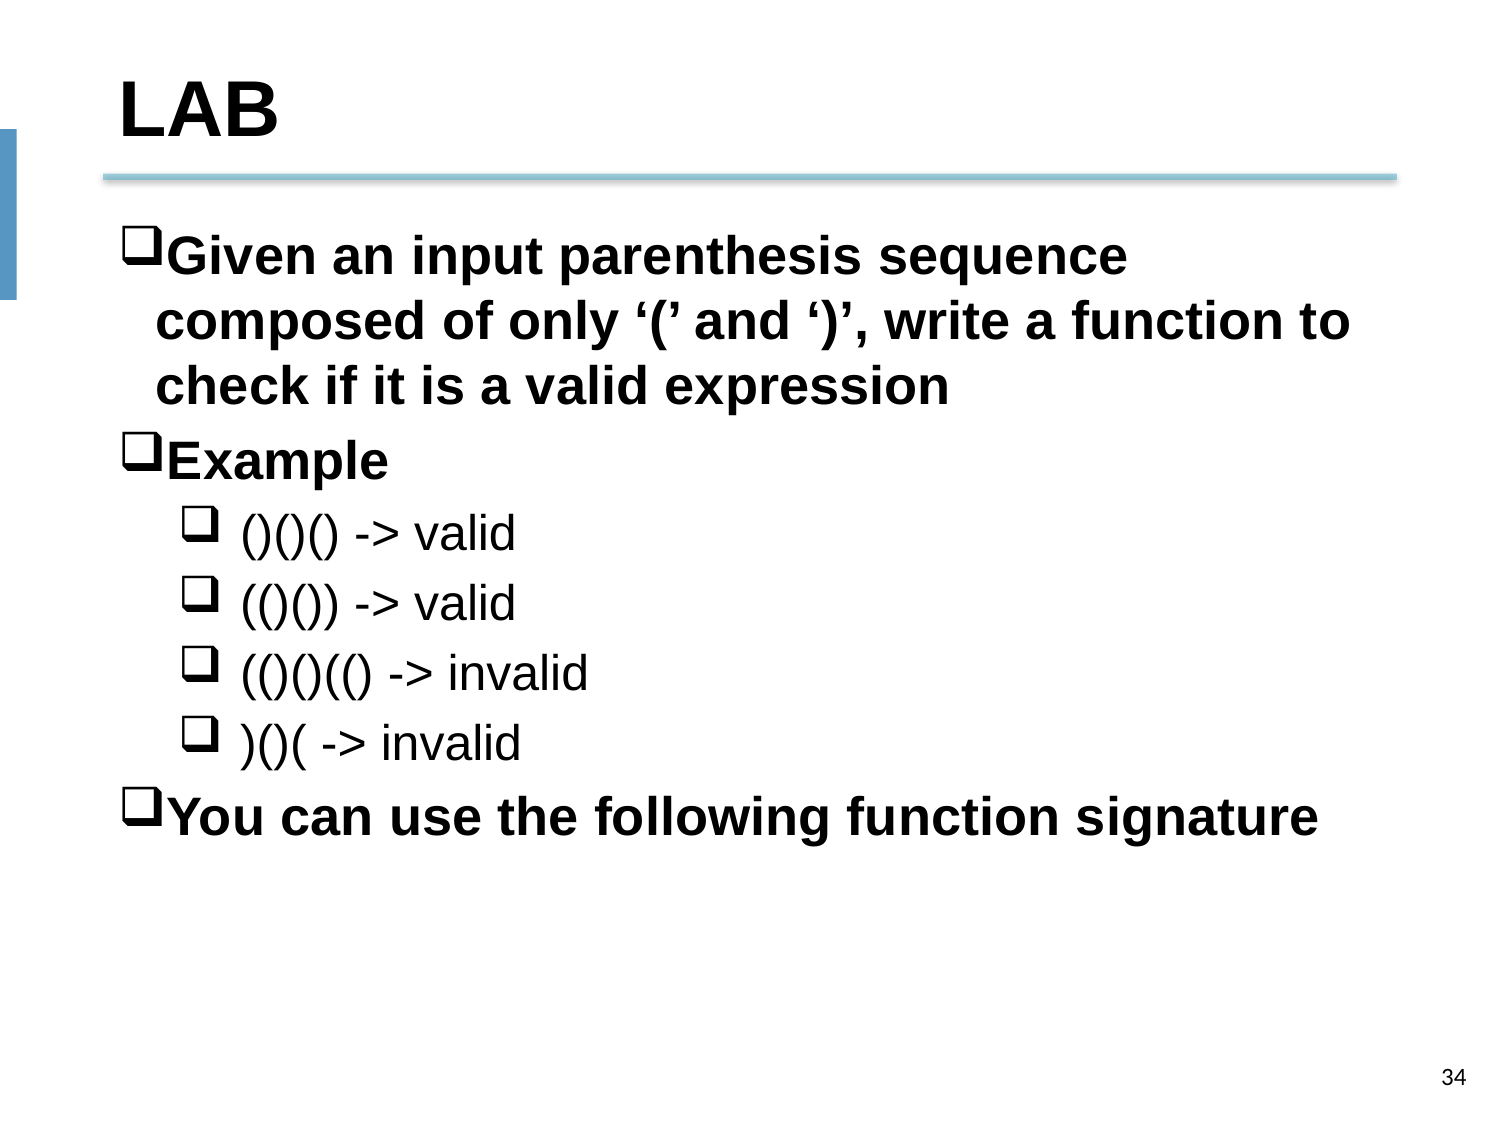

# LAB
Given an input parenthesis sequence composed of only ‘(’ and ‘)’, write a function to check if it is a valid expression
Example
()()() -> valid
(()()) -> valid
(()()(() -> invalid
)()( -> invalid
You can use the following function signature
34